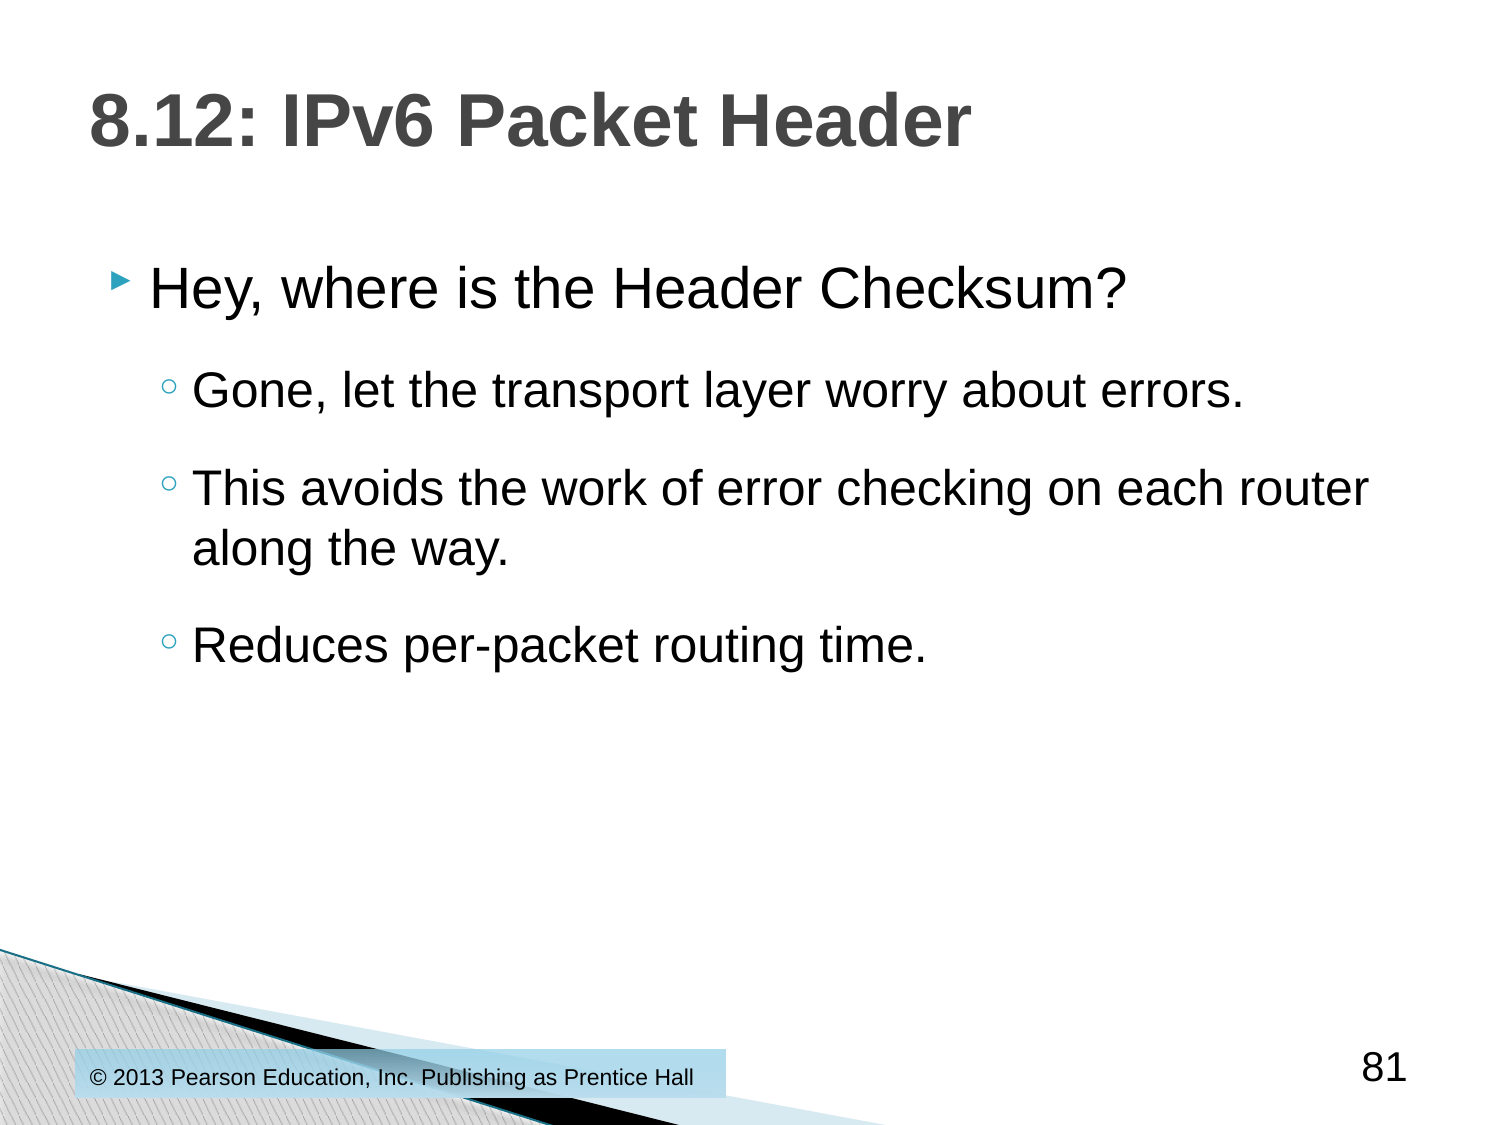

# 8.12: IPv6 Packet Header
Hey, where is the Header Checksum?
Gone, let the transport layer worry about errors.
This avoids the work of error checking on each router along the way.
Reduces per-packet routing time.
81
© 2013 Pearson Education, Inc. Publishing as Prentice Hall